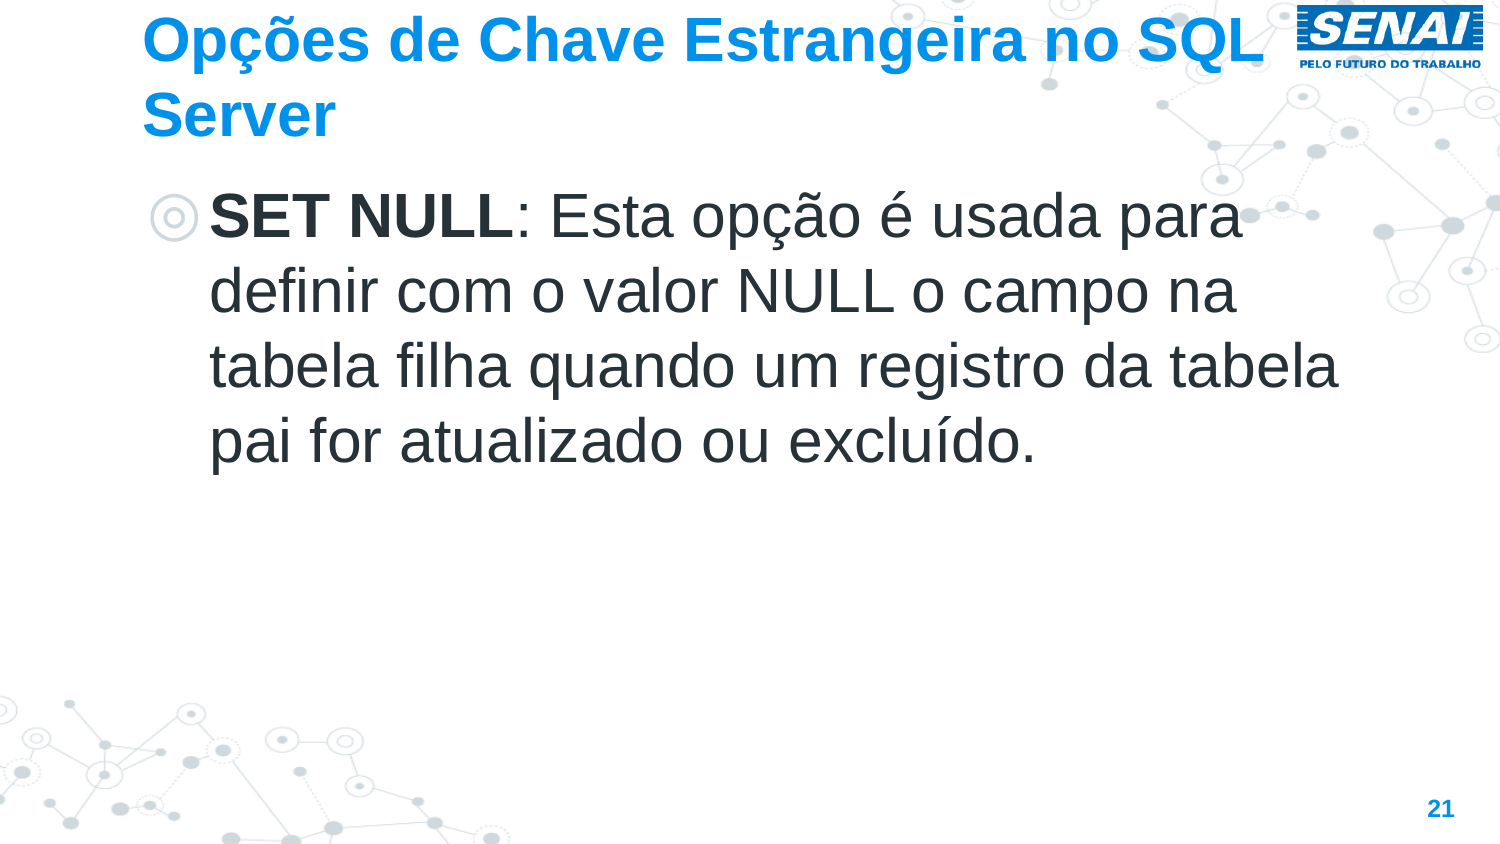

# Opções de Chave Estrangeira no SQL Server
SET NULL: Esta opção é usada para definir com o valor NULL o campo na tabela filha quando um registro da tabela pai for atualizado ou excluído.
21